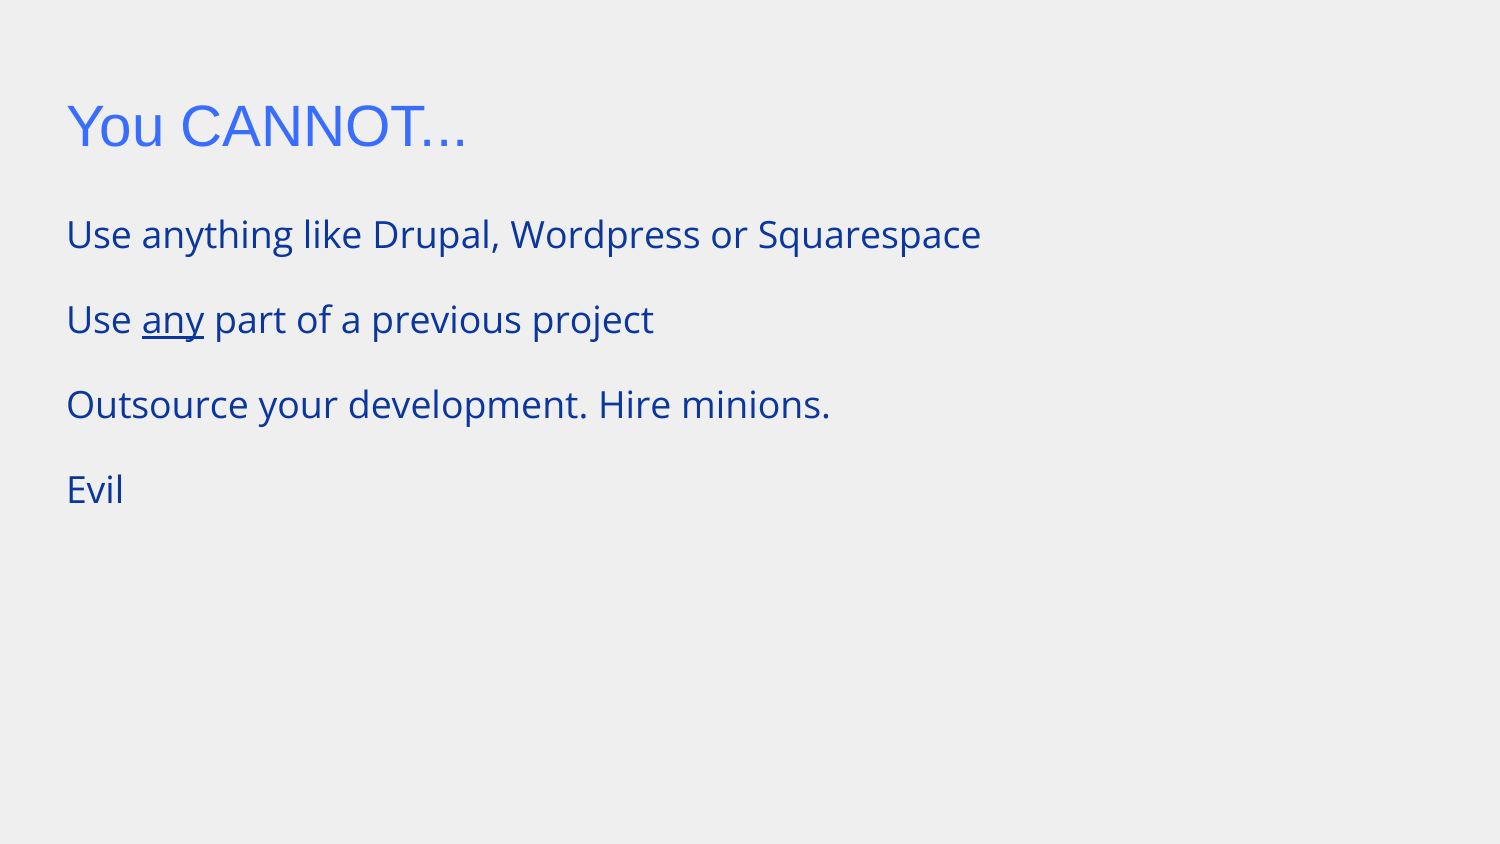

# You CANNOT...
Use anything like Drupal, Wordpress or Squarespace
Use any part of a previous project
Outsource your development. Hire minions.
Evil